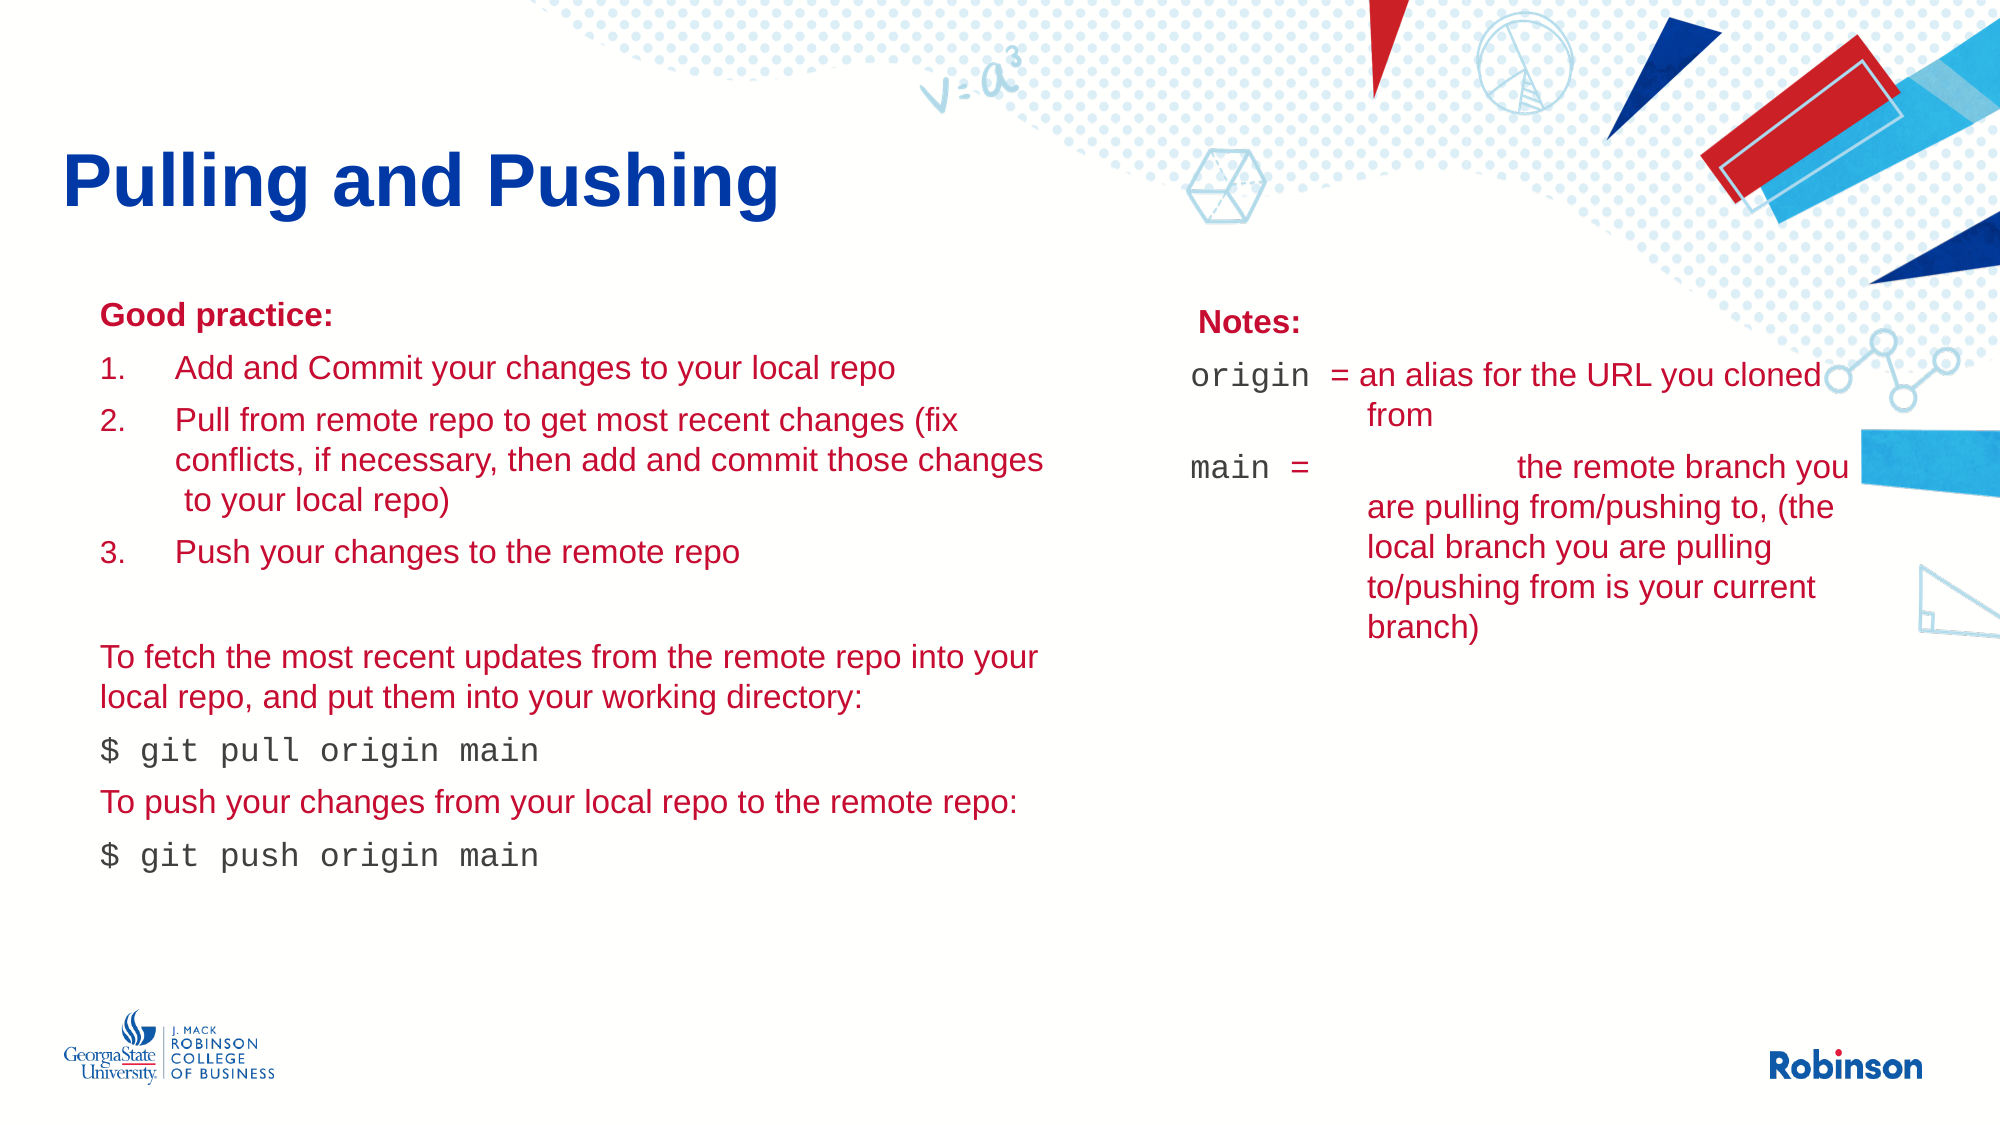

# Pulling and Pushing
Good practice:
Add and Commit your changes to your local repo
Pull from remote repo to get most recent changes (fix conflicts, if necessary, then add and commit those changes  to your local repo)
Push your changes to the remote repo

To fetch the most recent updates from the remote repo into your
local repo, and put them into your working directory:
$ git pull origin main
To push your changes from your local repo to the remote repo:
$ git push origin main

Notes:
origin = an alias for the URL you cloned from
main = 		the remote branch you are pulling from/pushing to, (the local branch you are pulling to/pushing from is your current branch)